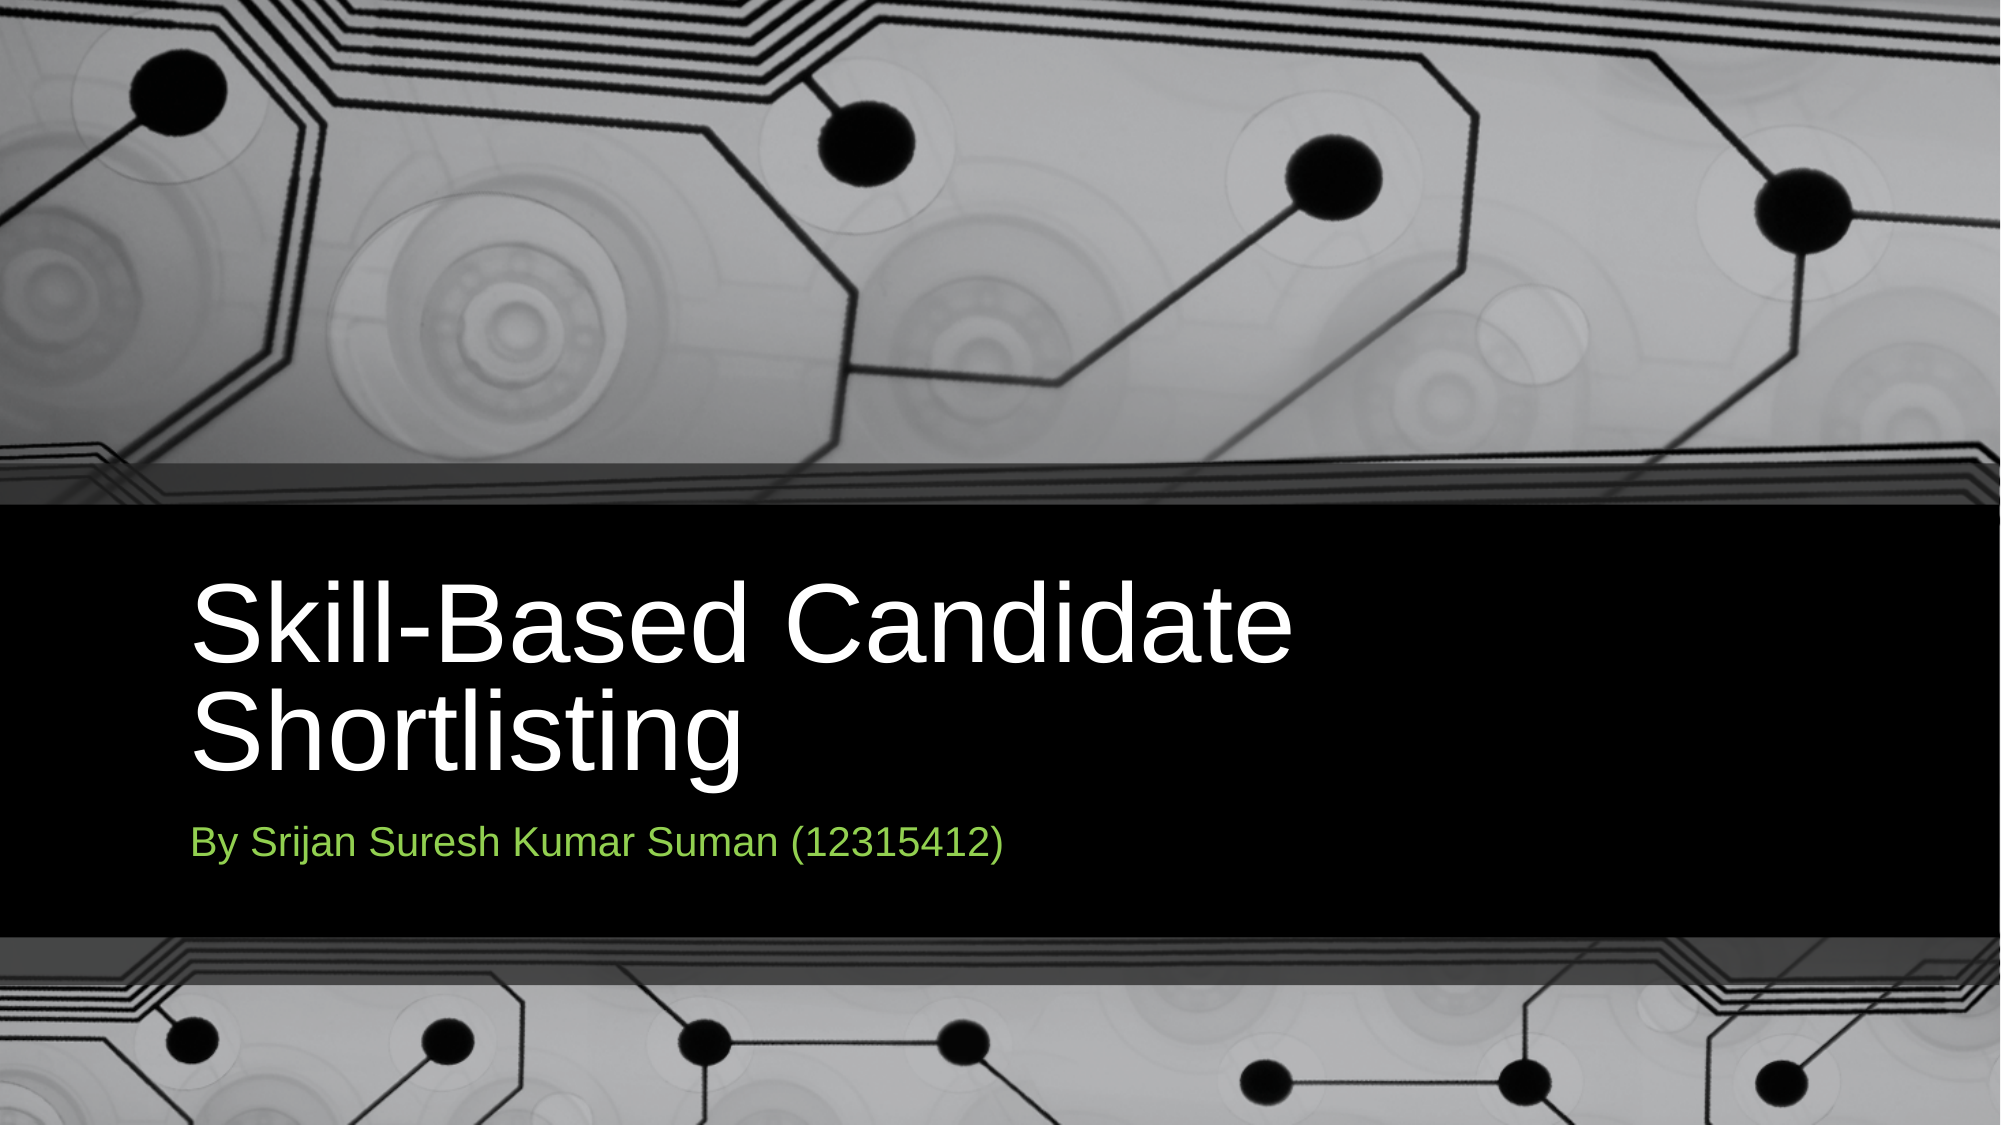

# Skill-Based Candidate Shortlisting
By Srijan Suresh Kumar Suman (12315412)